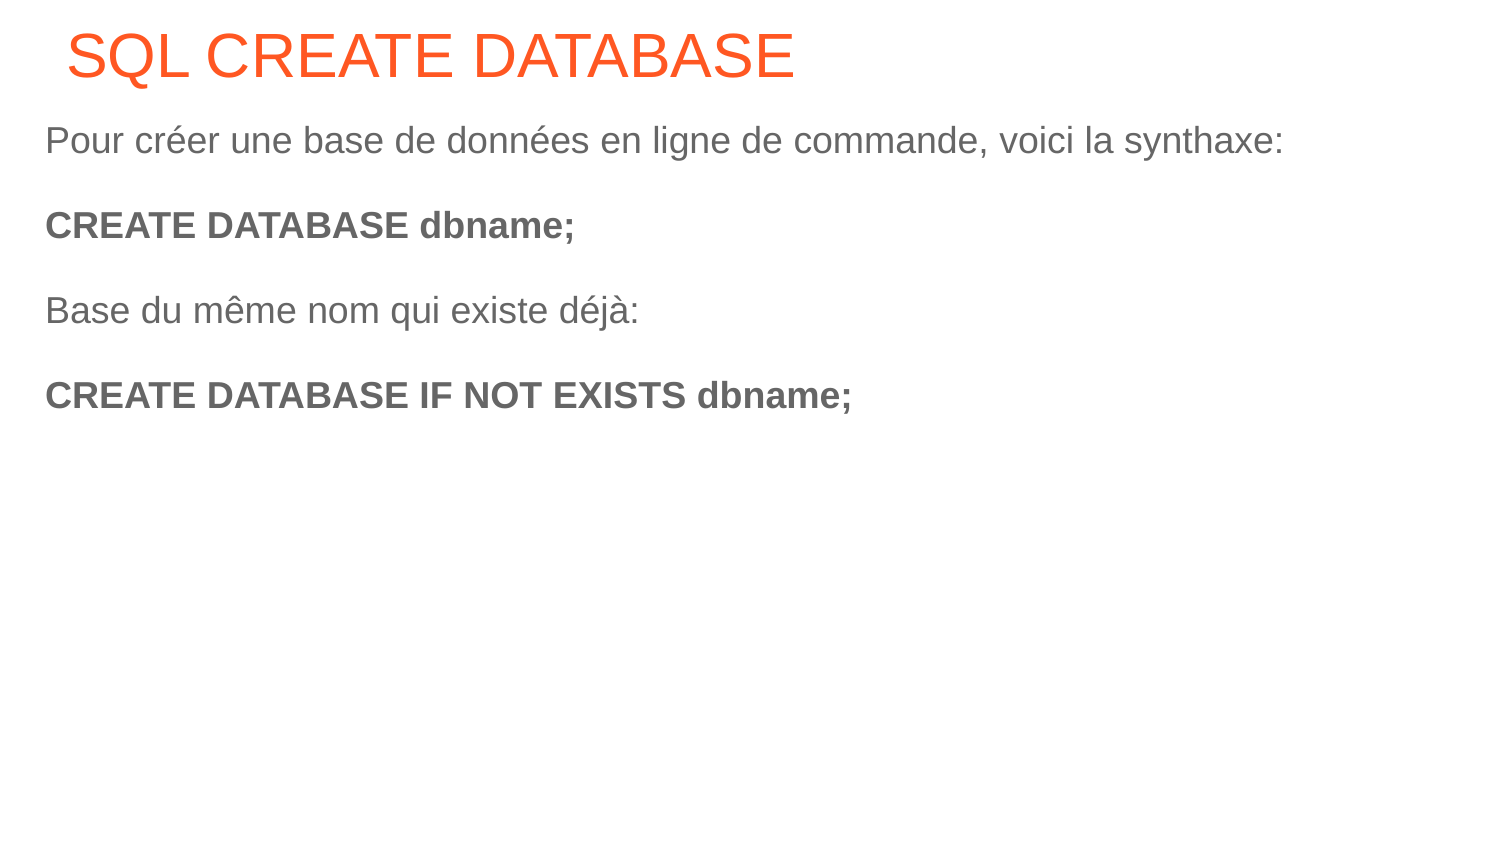

# SQL CREATE DATABASE
Pour créer une base de données en ligne de commande, voici la synthaxe:
CREATE DATABASE dbname;
Base du même nom qui existe déjà:
CREATE DATABASE IF NOT EXISTS dbname;